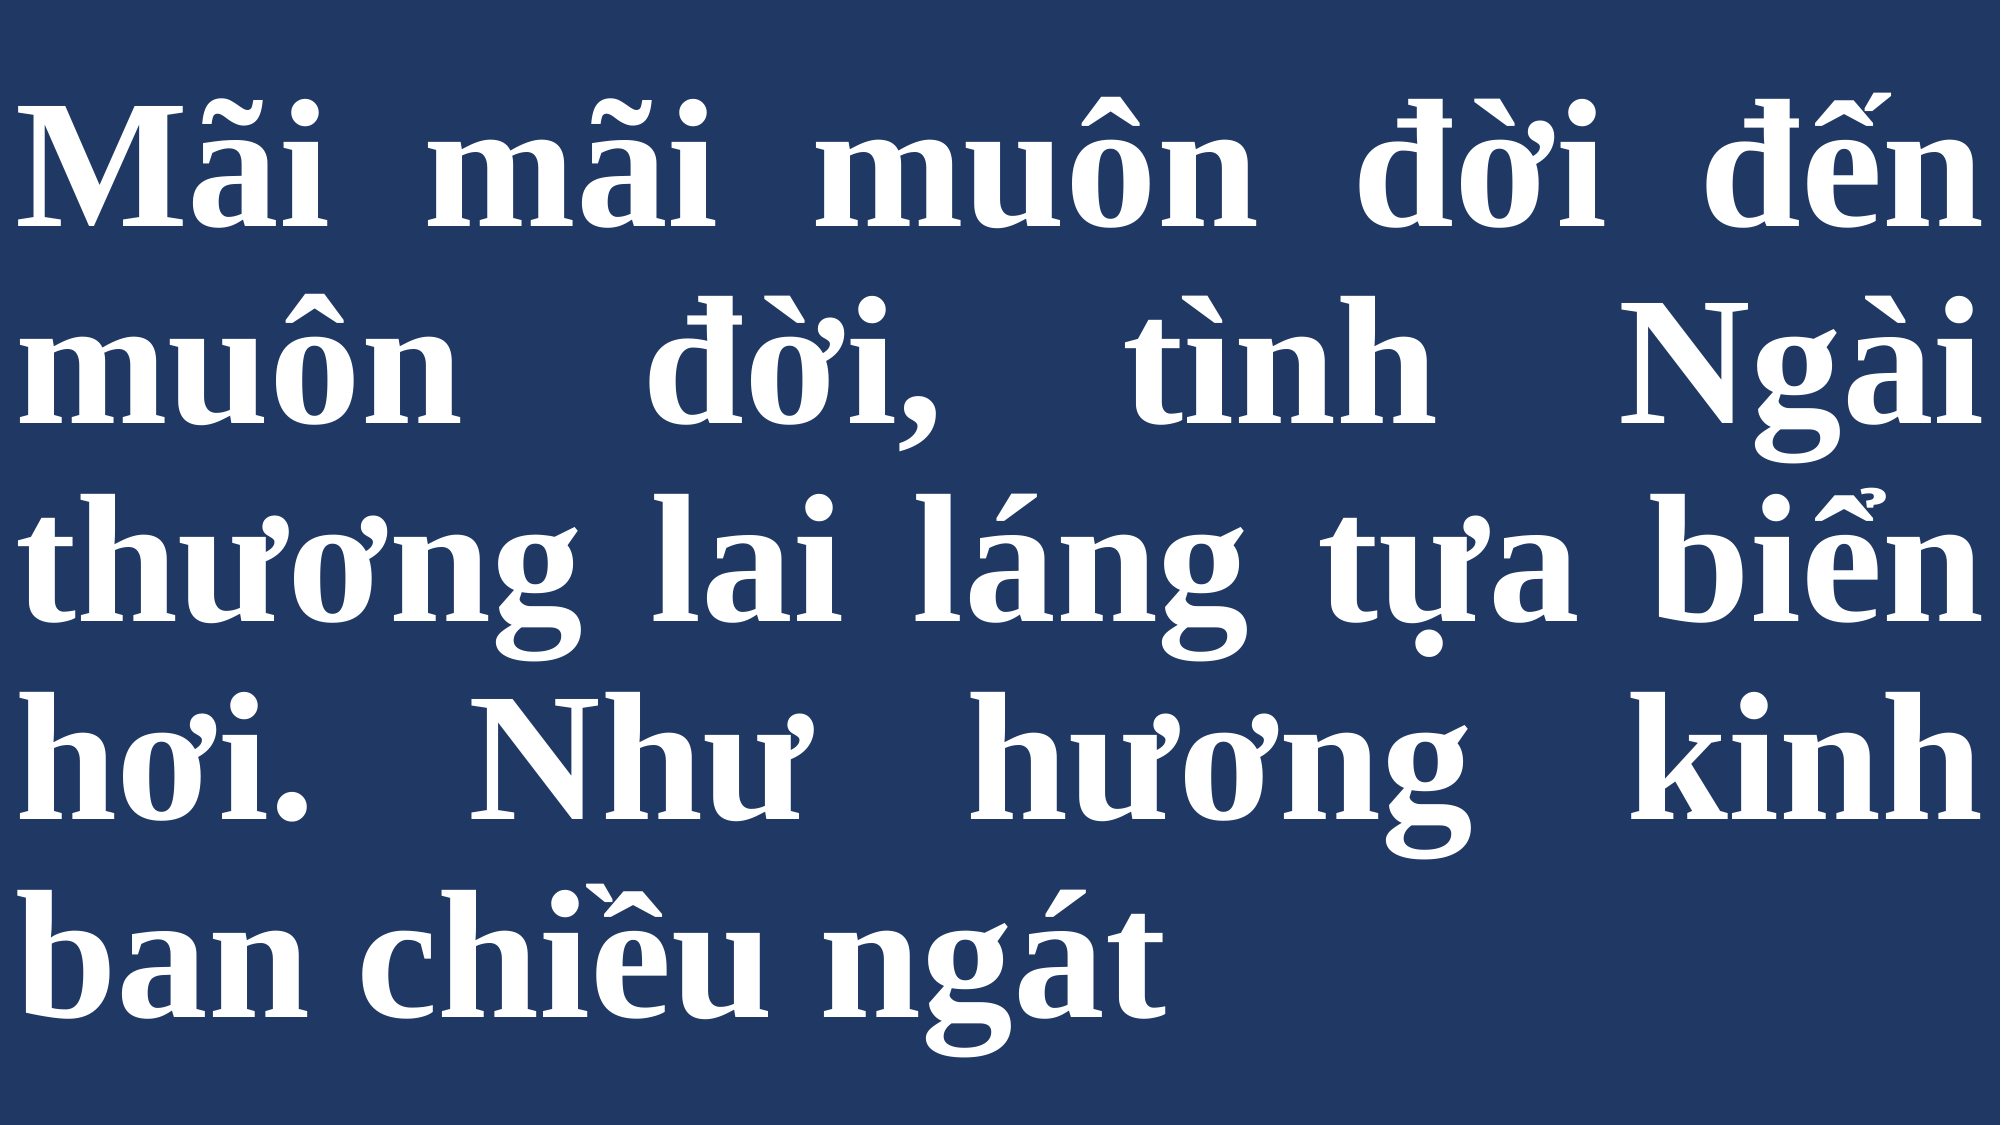

# Mãi mãi muôn đời đến muôn đời, tình Ngài thương lai láng tựa biển hơi. Như hương kinh ban chiều ngát